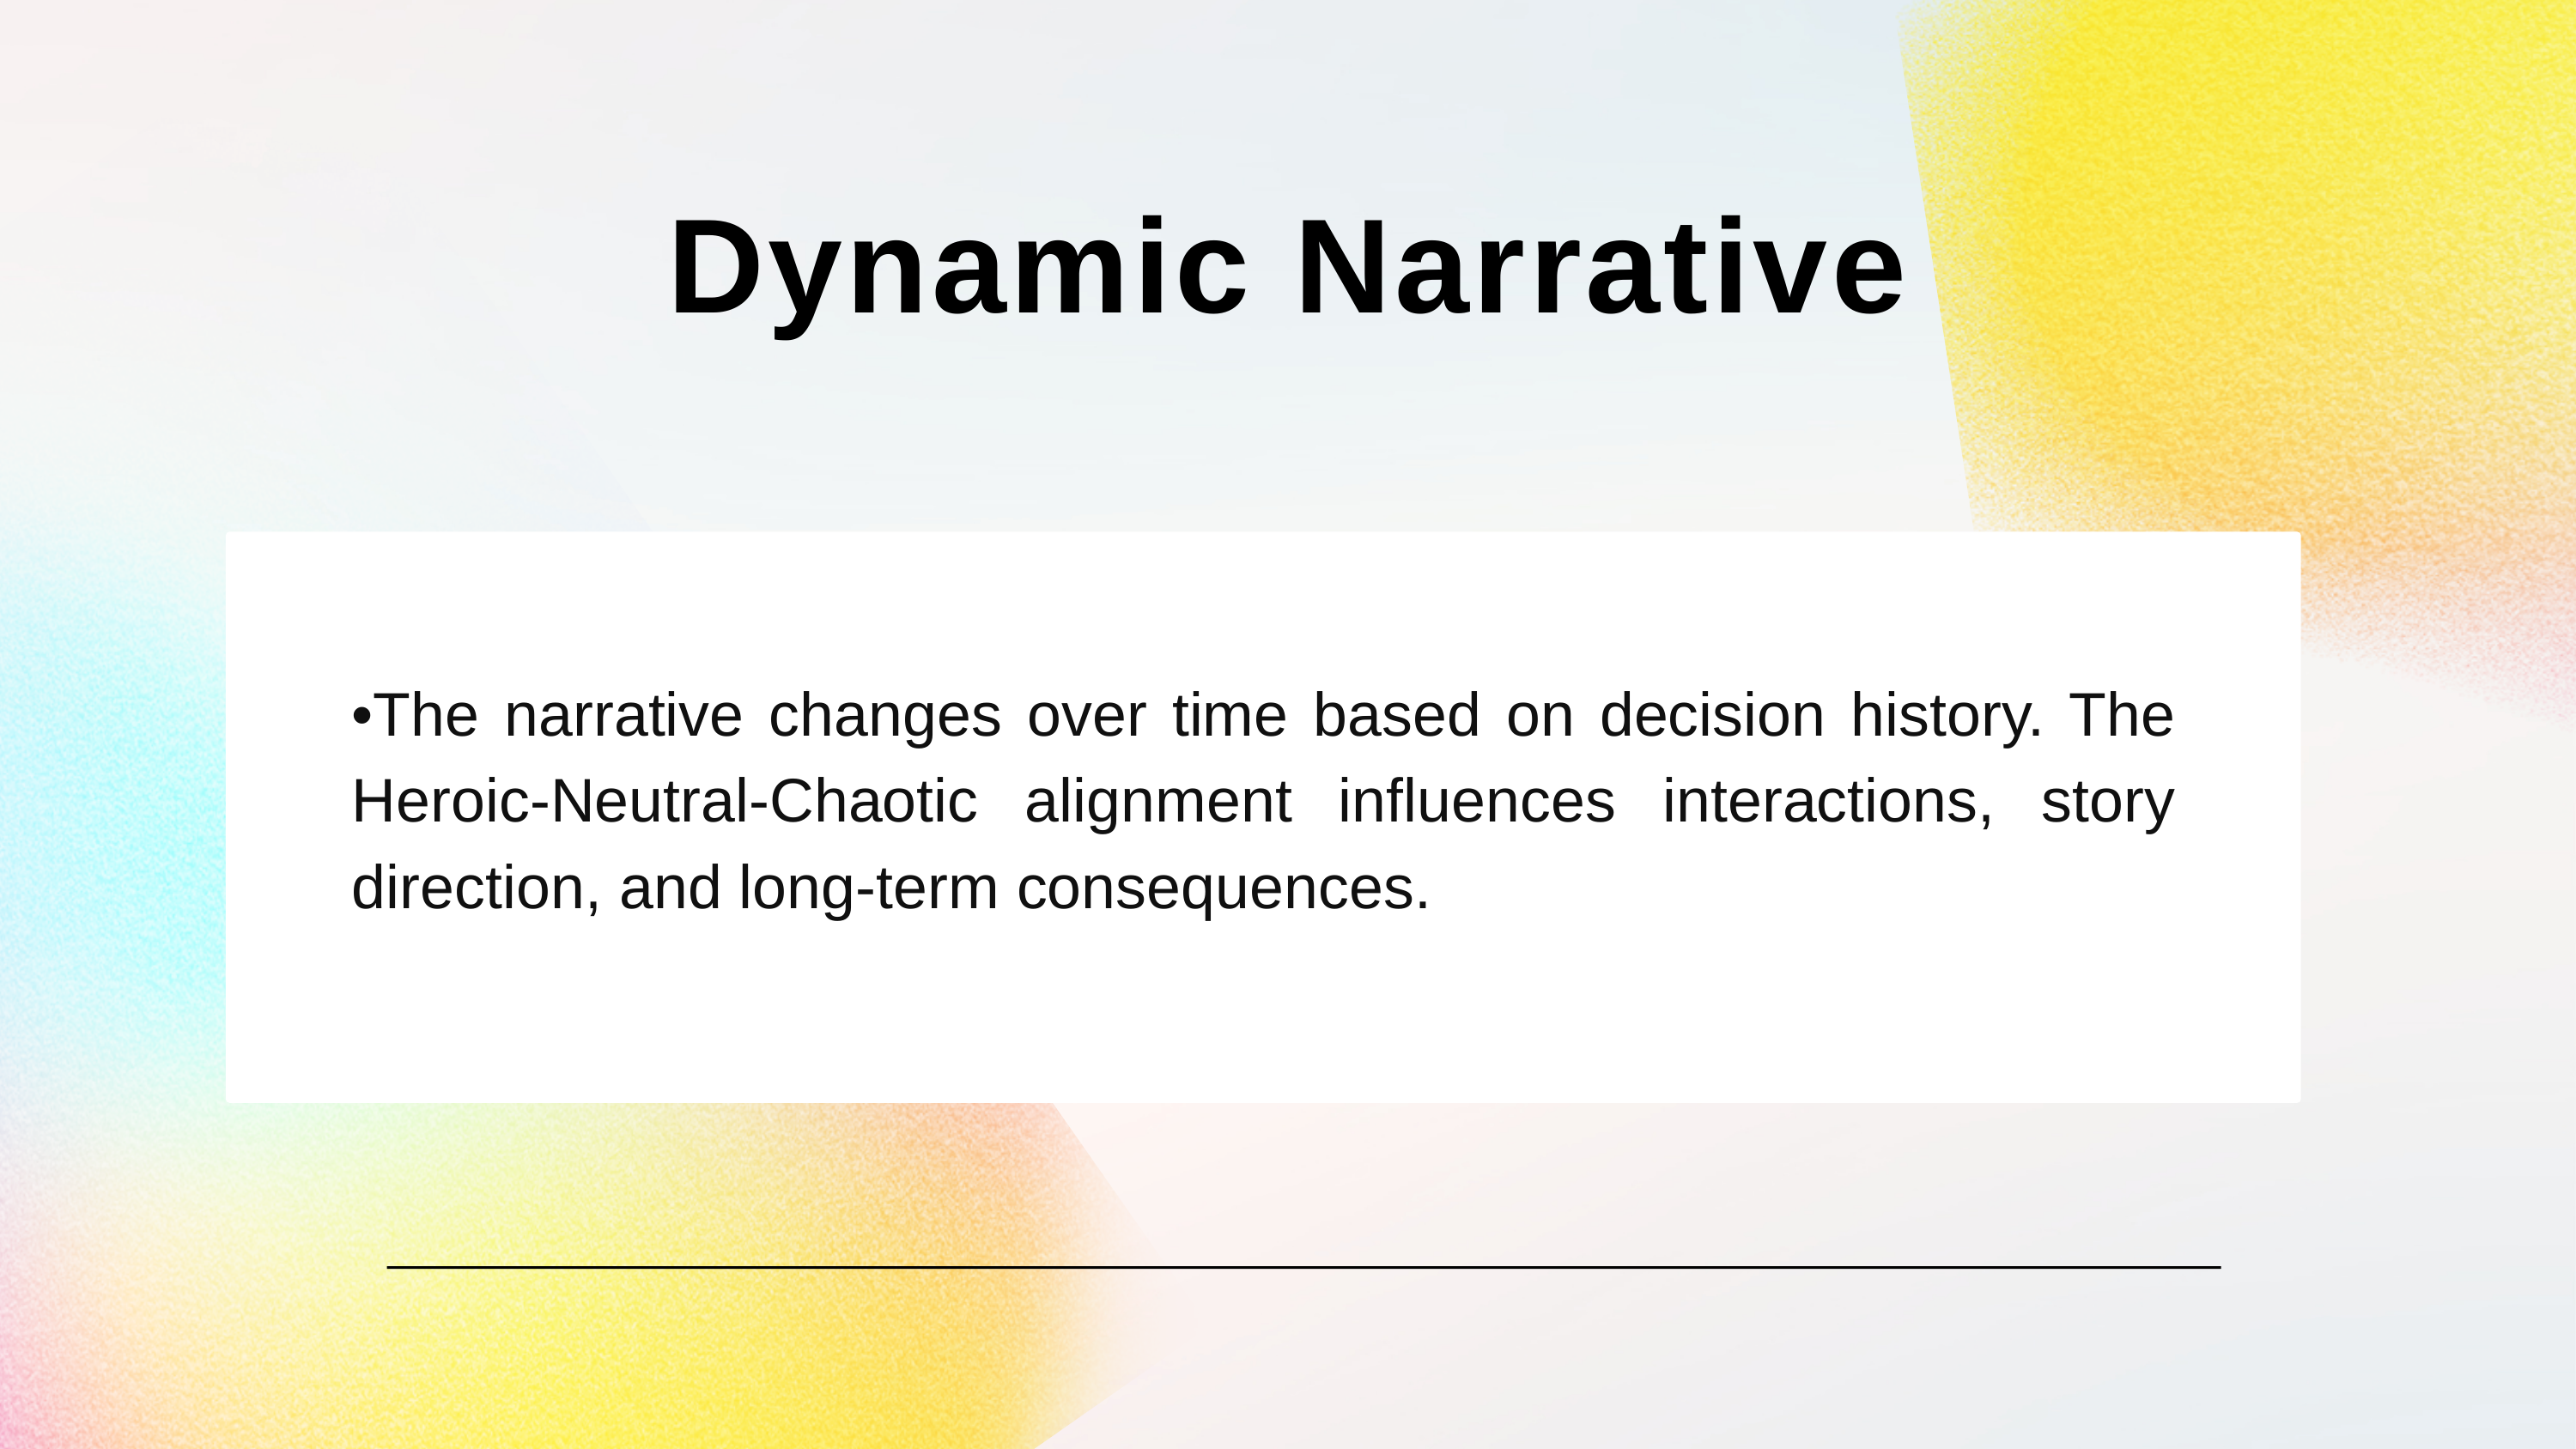

Dynamic Narrative

•The narrative changes over time based on decision history. The Heroic‑Neutral‑Chaotic alignment influences interactions, story direction, and long‑term consequences.